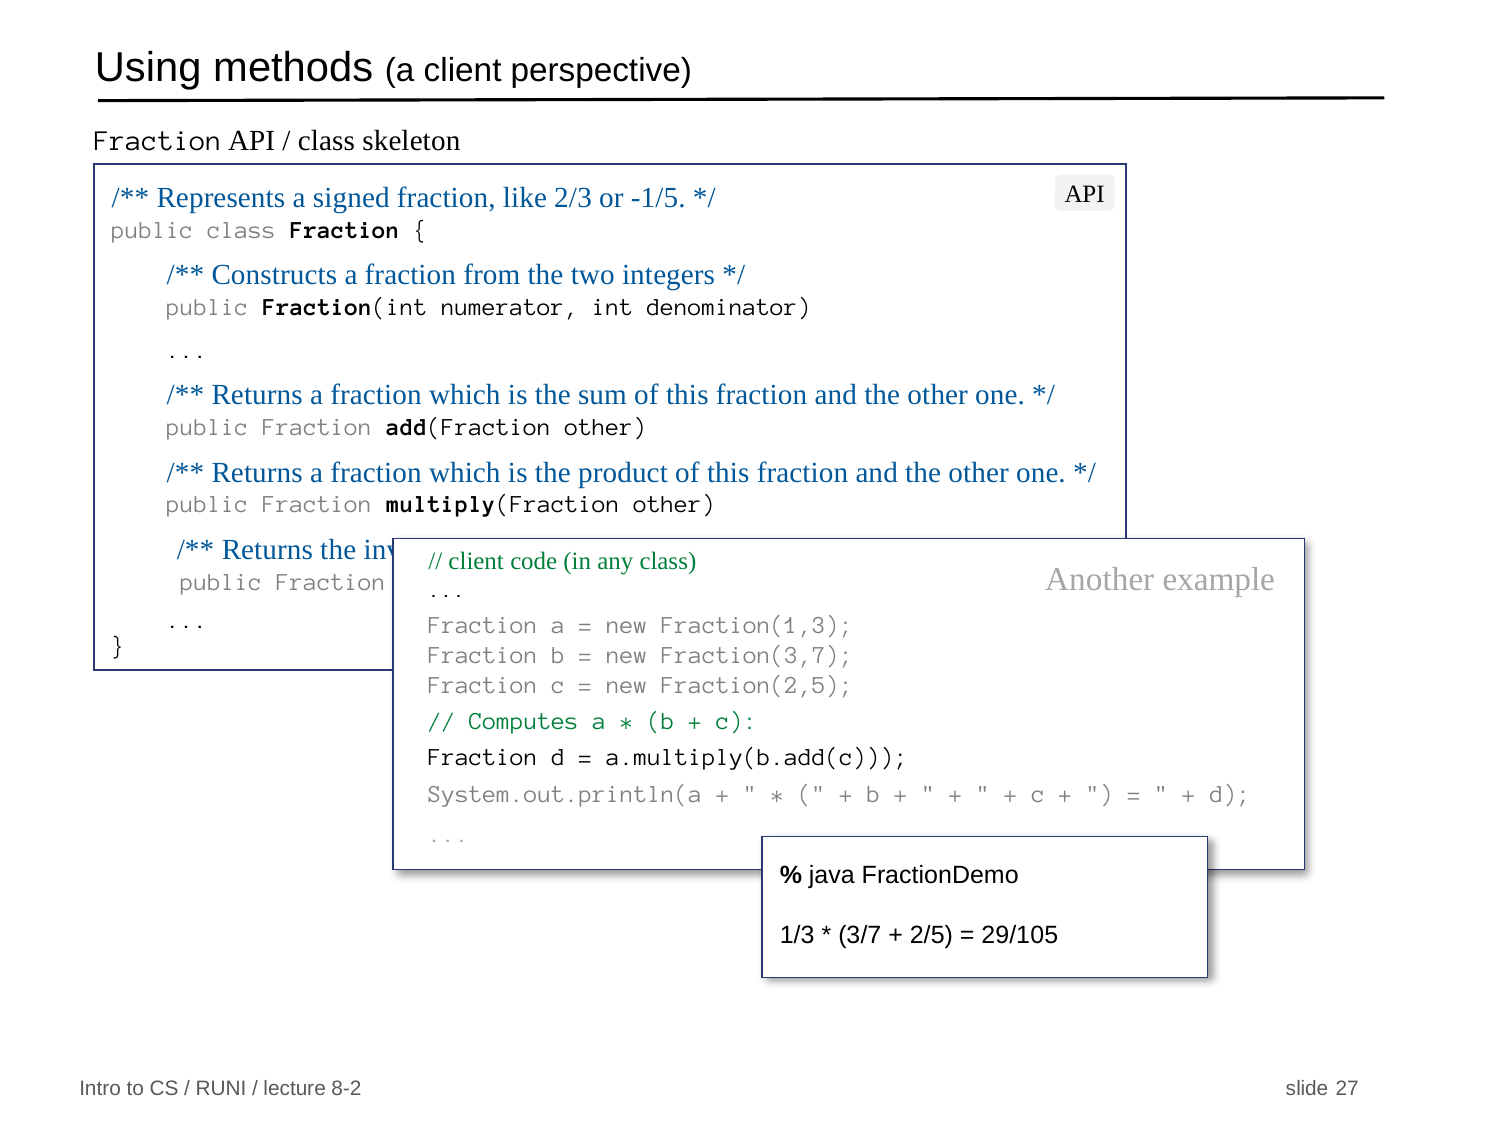

# Using methods (a client perspective)
Fraction API / class skeleton
/** Represents a signed fraction, like 2/3 or -1/5. */
public class Fraction {
    /** Constructs a fraction from the two integers */
    public Fraction(int numerator, int denominator)
    ...
    /** Returns a fraction which is the sum of this fraction and the other one. */
    public Fraction add(Fraction other)
    /** Returns a fraction which is the product of this fraction and the other one. */
    public Fraction multiply(Fraction other)
         /** Returns the inverse of this fraction. */
     public Fraction invert()
    ...
}
API
// client code (in any class)
...
Fraction a = new Fraction(1,3);
Fraction b = new Fraction(3,7);
Fraction c = new Fraction(2,5);
// Computes a * (b + c):
Fraction d = a.multiply(b.add(c)));
System.out.println(a + " * (" + b + " + " + c + ") = " + d);
...

Another example
Client code (another example)
% java FractionDemo

1/3 * (3/7 + 2/5) = 29/105